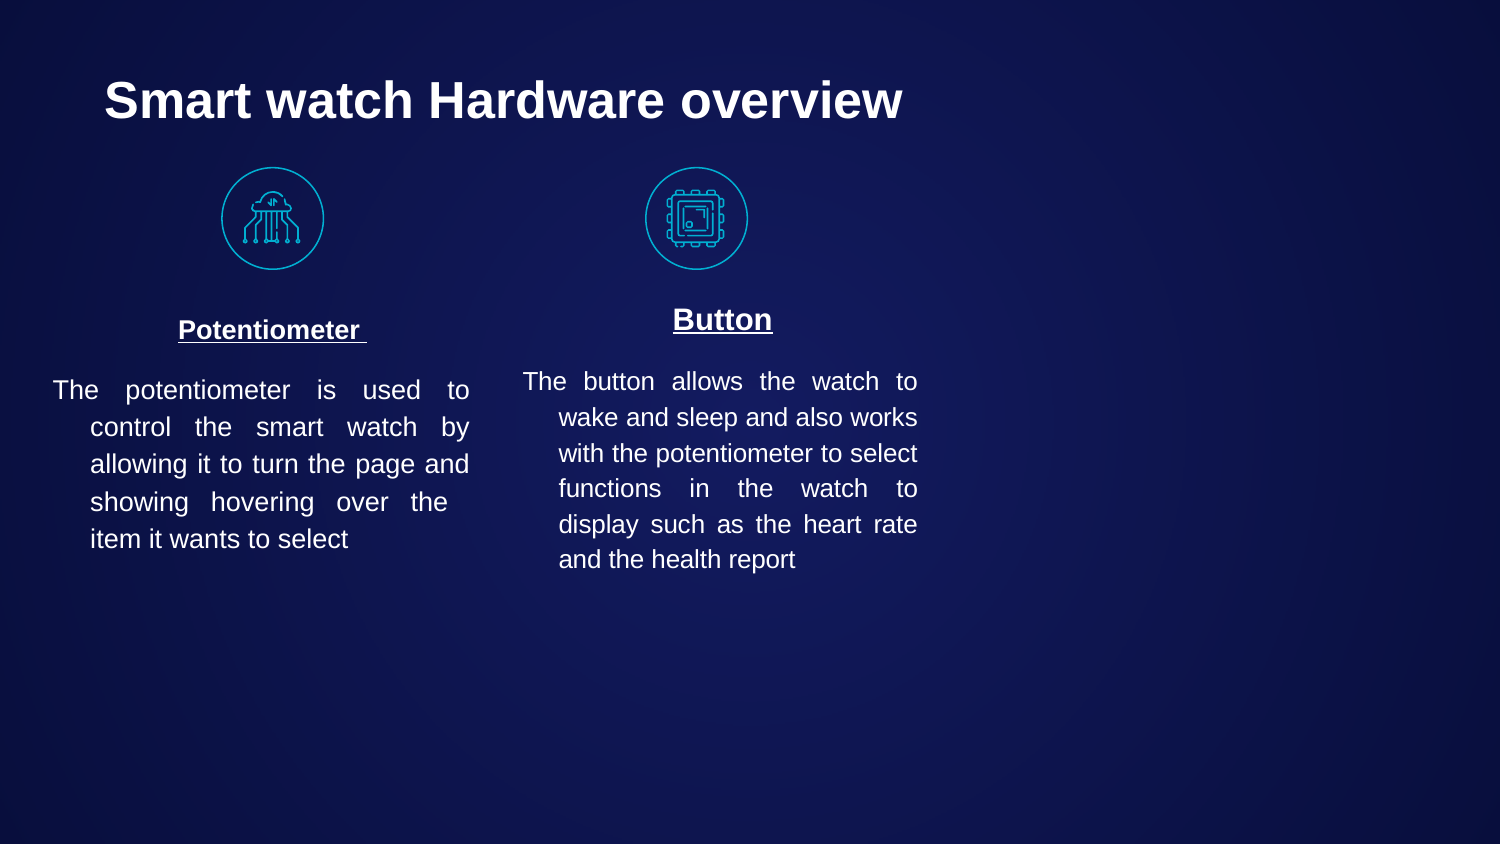

# Smart watch Hardware overview

Button
Potentiometer
The button allows the watch to wake and sleep and also works with the potentiometer to select functions in the watch to display such as the heart rate and the health report
The potentiometer is used to control the smart watch by allowing it to turn the page and showing hovering over the  item it wants to select